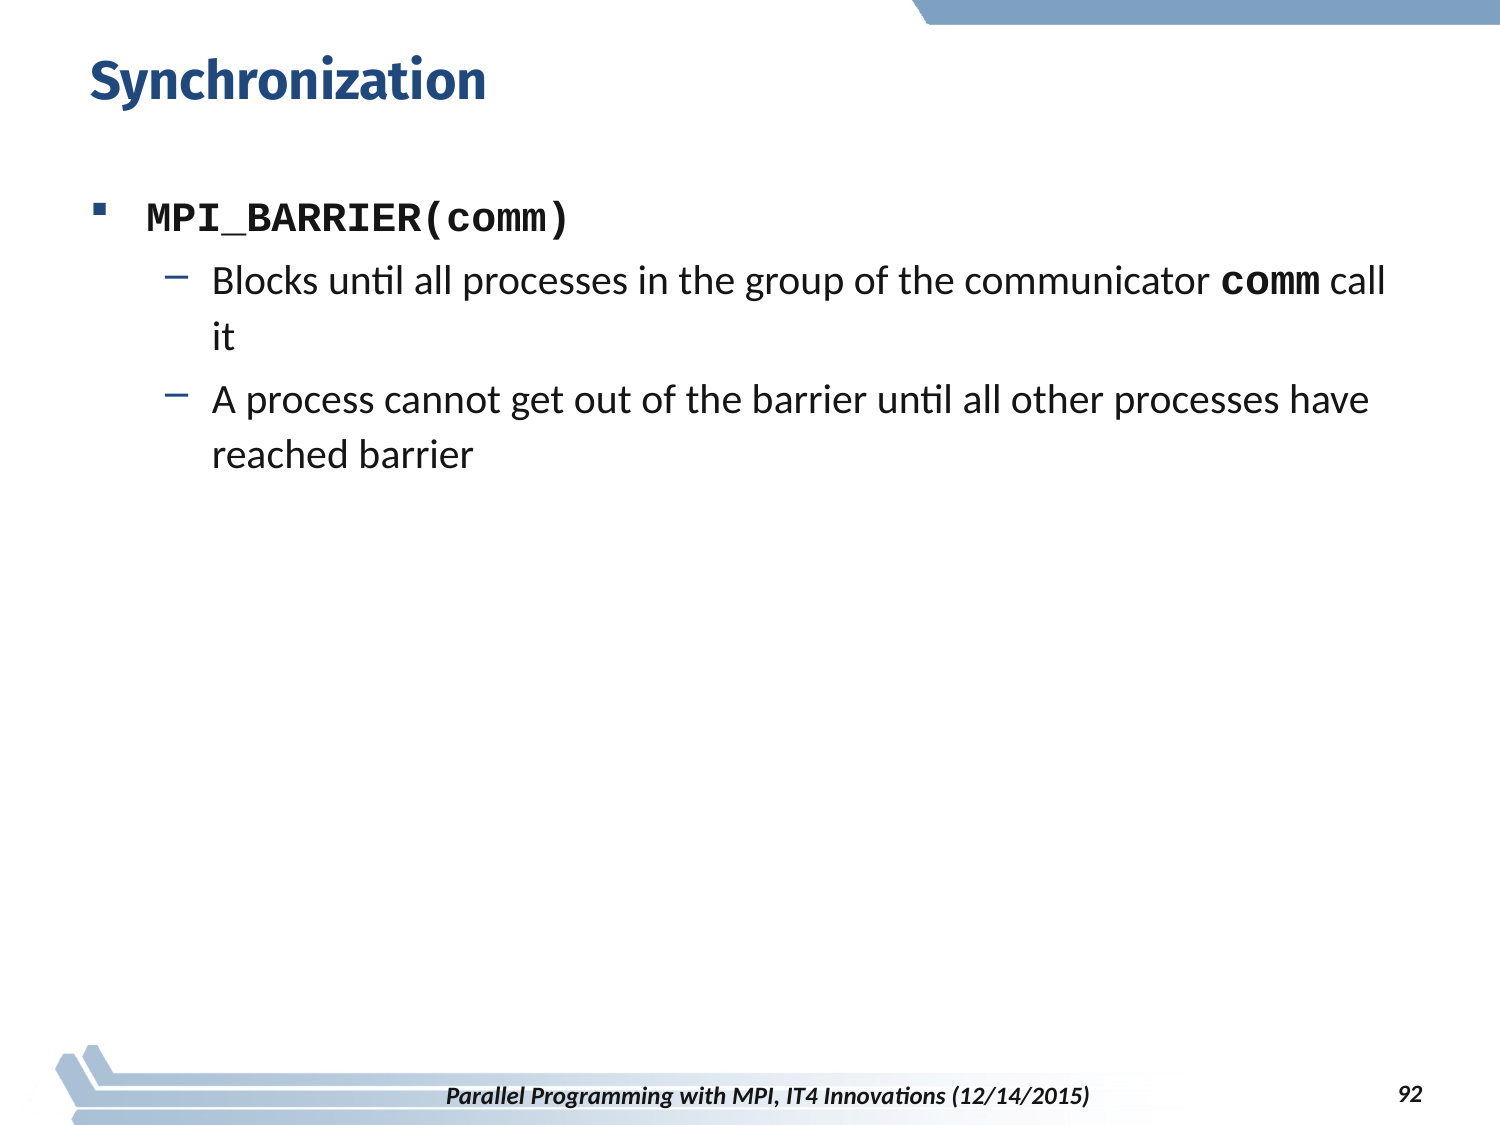

# Synchronization
MPI_BARRIER(comm)
Blocks until all processes in the group of the communicator comm call it
A process cannot get out of the barrier until all other processes have reached barrier
92
Parallel Programming with MPI, IT4 Innovations (12/14/2015)